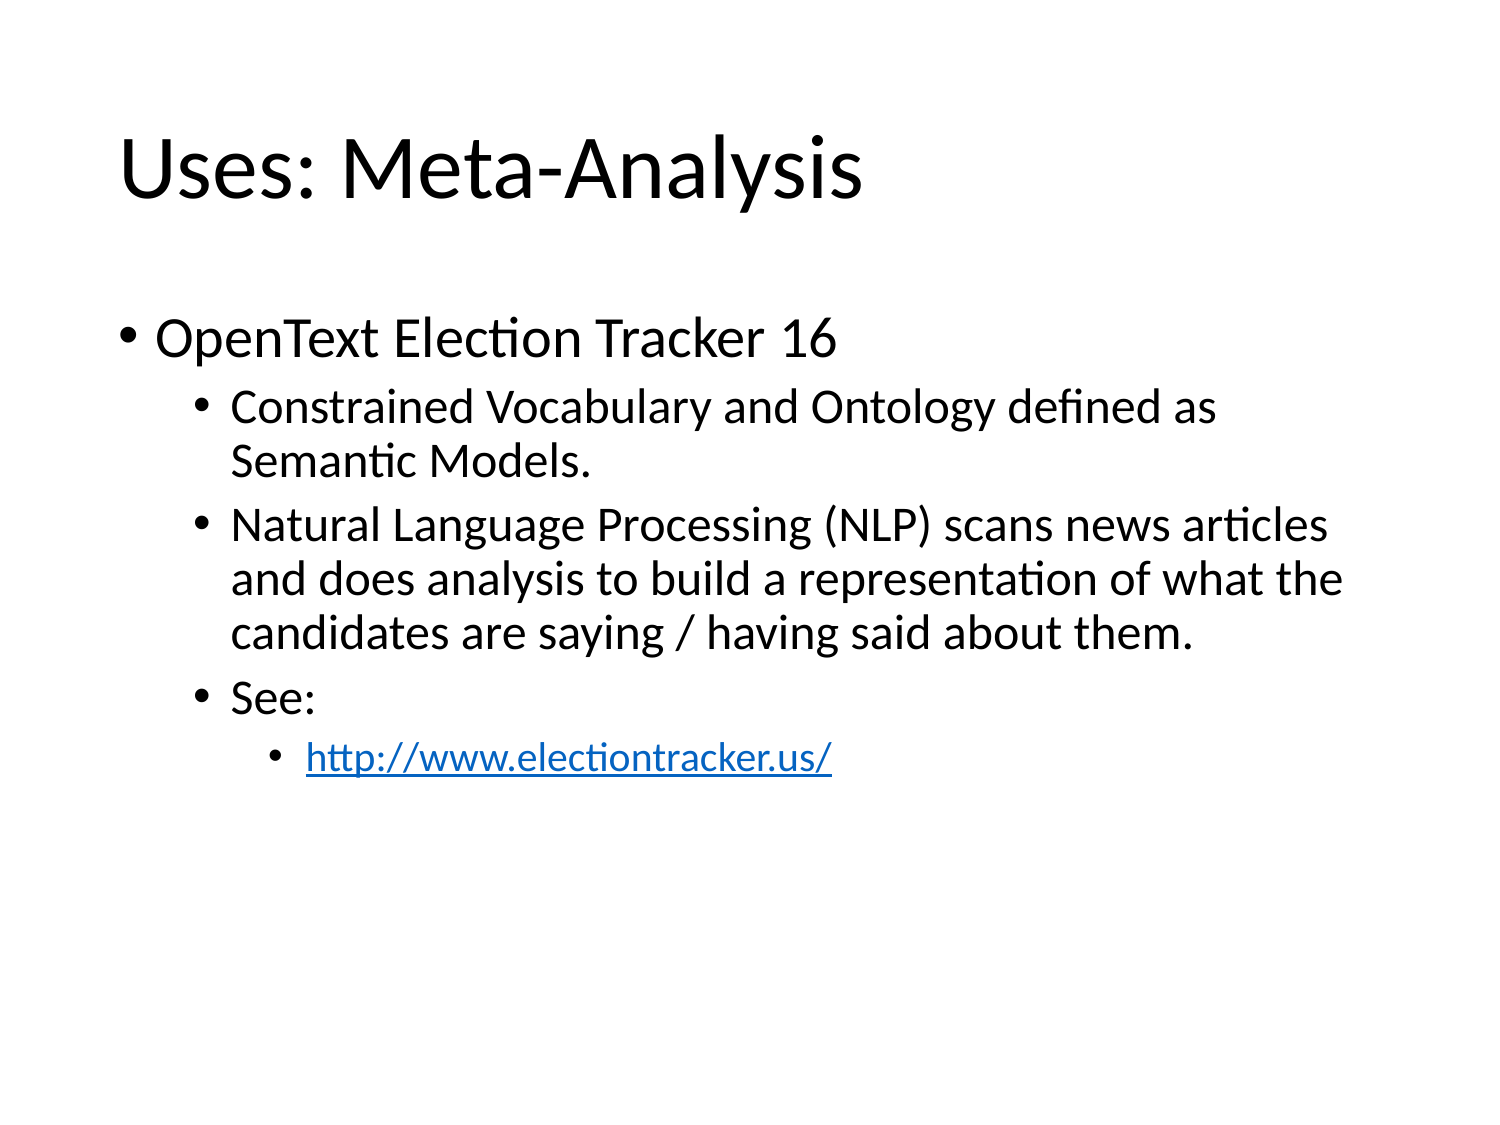

# Uses: Meta-Analysis
OpenText Election Tracker 16
Constrained Vocabulary and Ontology defined as Semantic Models.
Natural Language Processing (NLP) scans news articles and does analysis to build a representation of what the candidates are saying / having said about them.
See:
http://www.electiontracker.us/